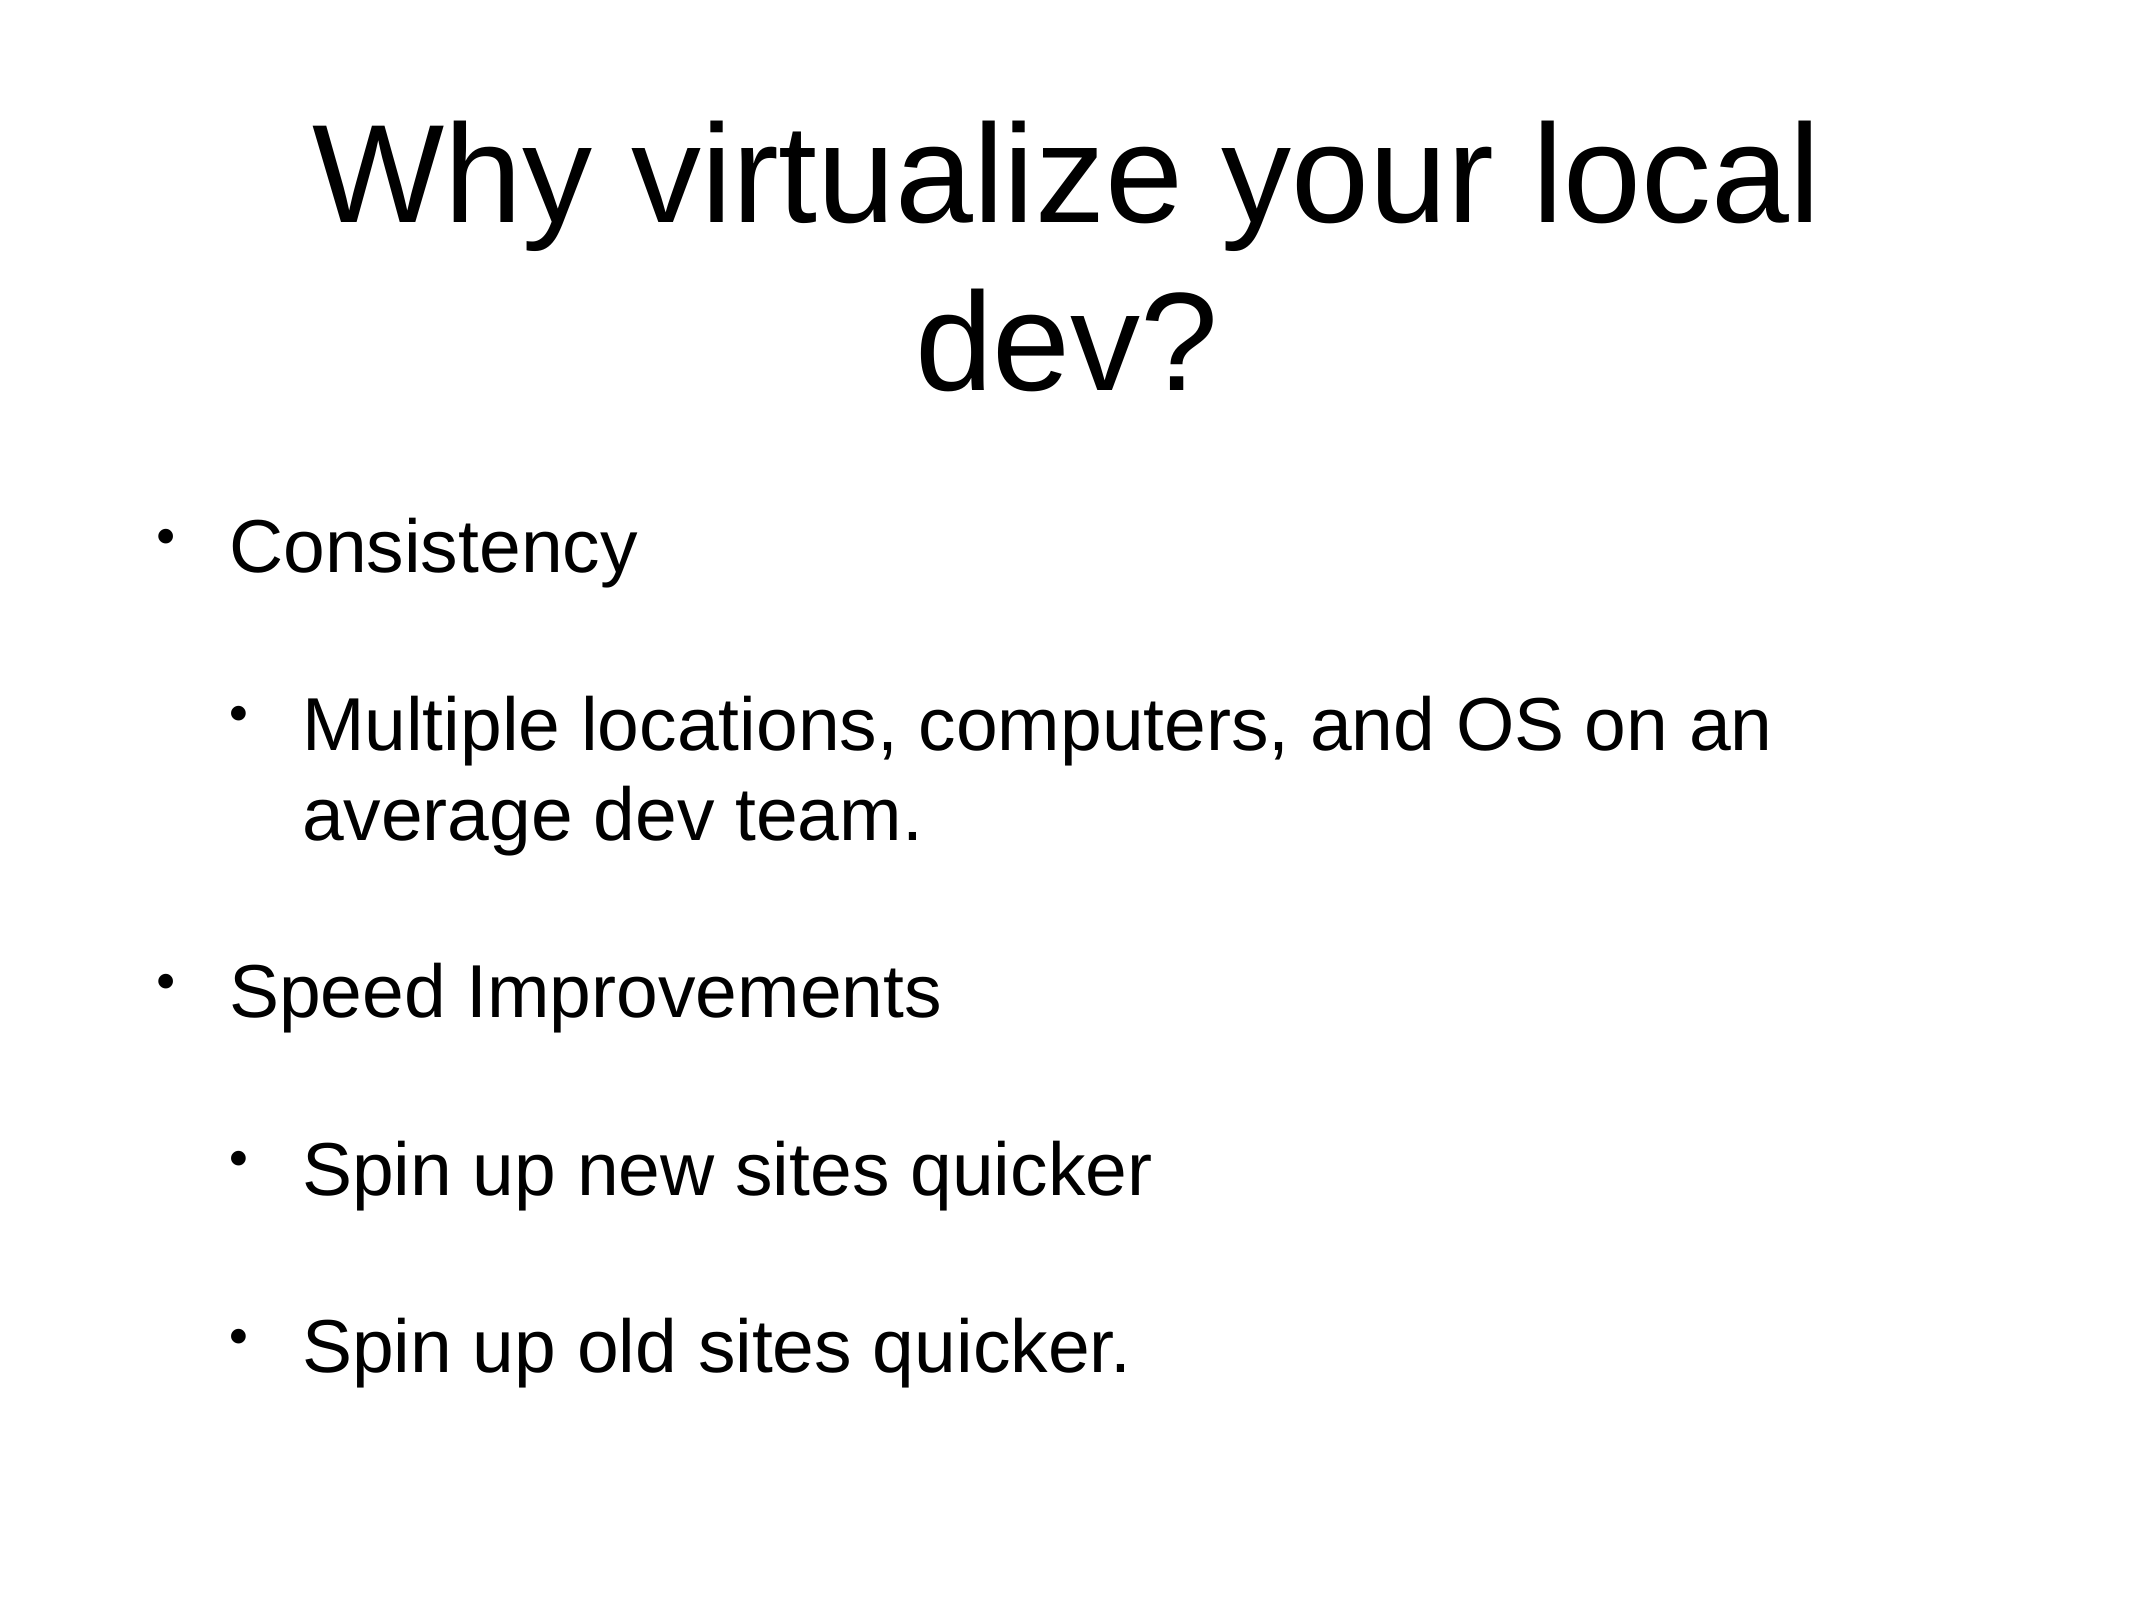

# Why virtualize your local dev?
Consistency
Multiple locations, computers, and OS on an average dev team.
Speed Improvements
Spin up new sites quicker
Spin up old sites quicker.